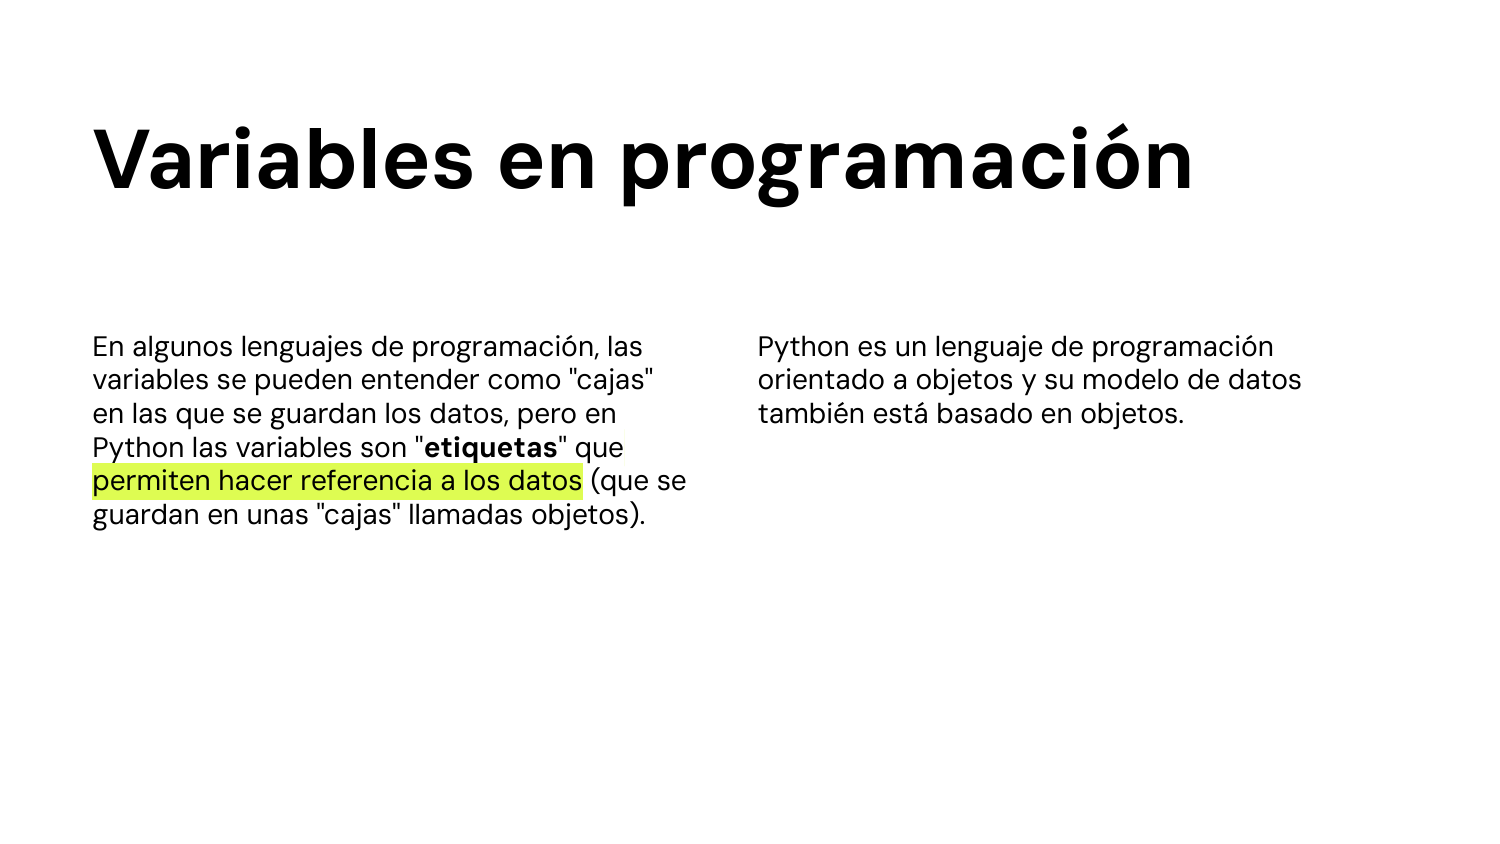

Variables en programación
En algunos lenguajes de programación, las variables se pueden entender como "cajas" en las que se guardan los datos, pero en Python las variables son "etiquetas" que permiten hacer referencia a los datos (que se guardan en unas "cajas" llamadas objetos).
Python es un lenguaje de programación orientado a objetos y su modelo de datos también está basado en objetos.